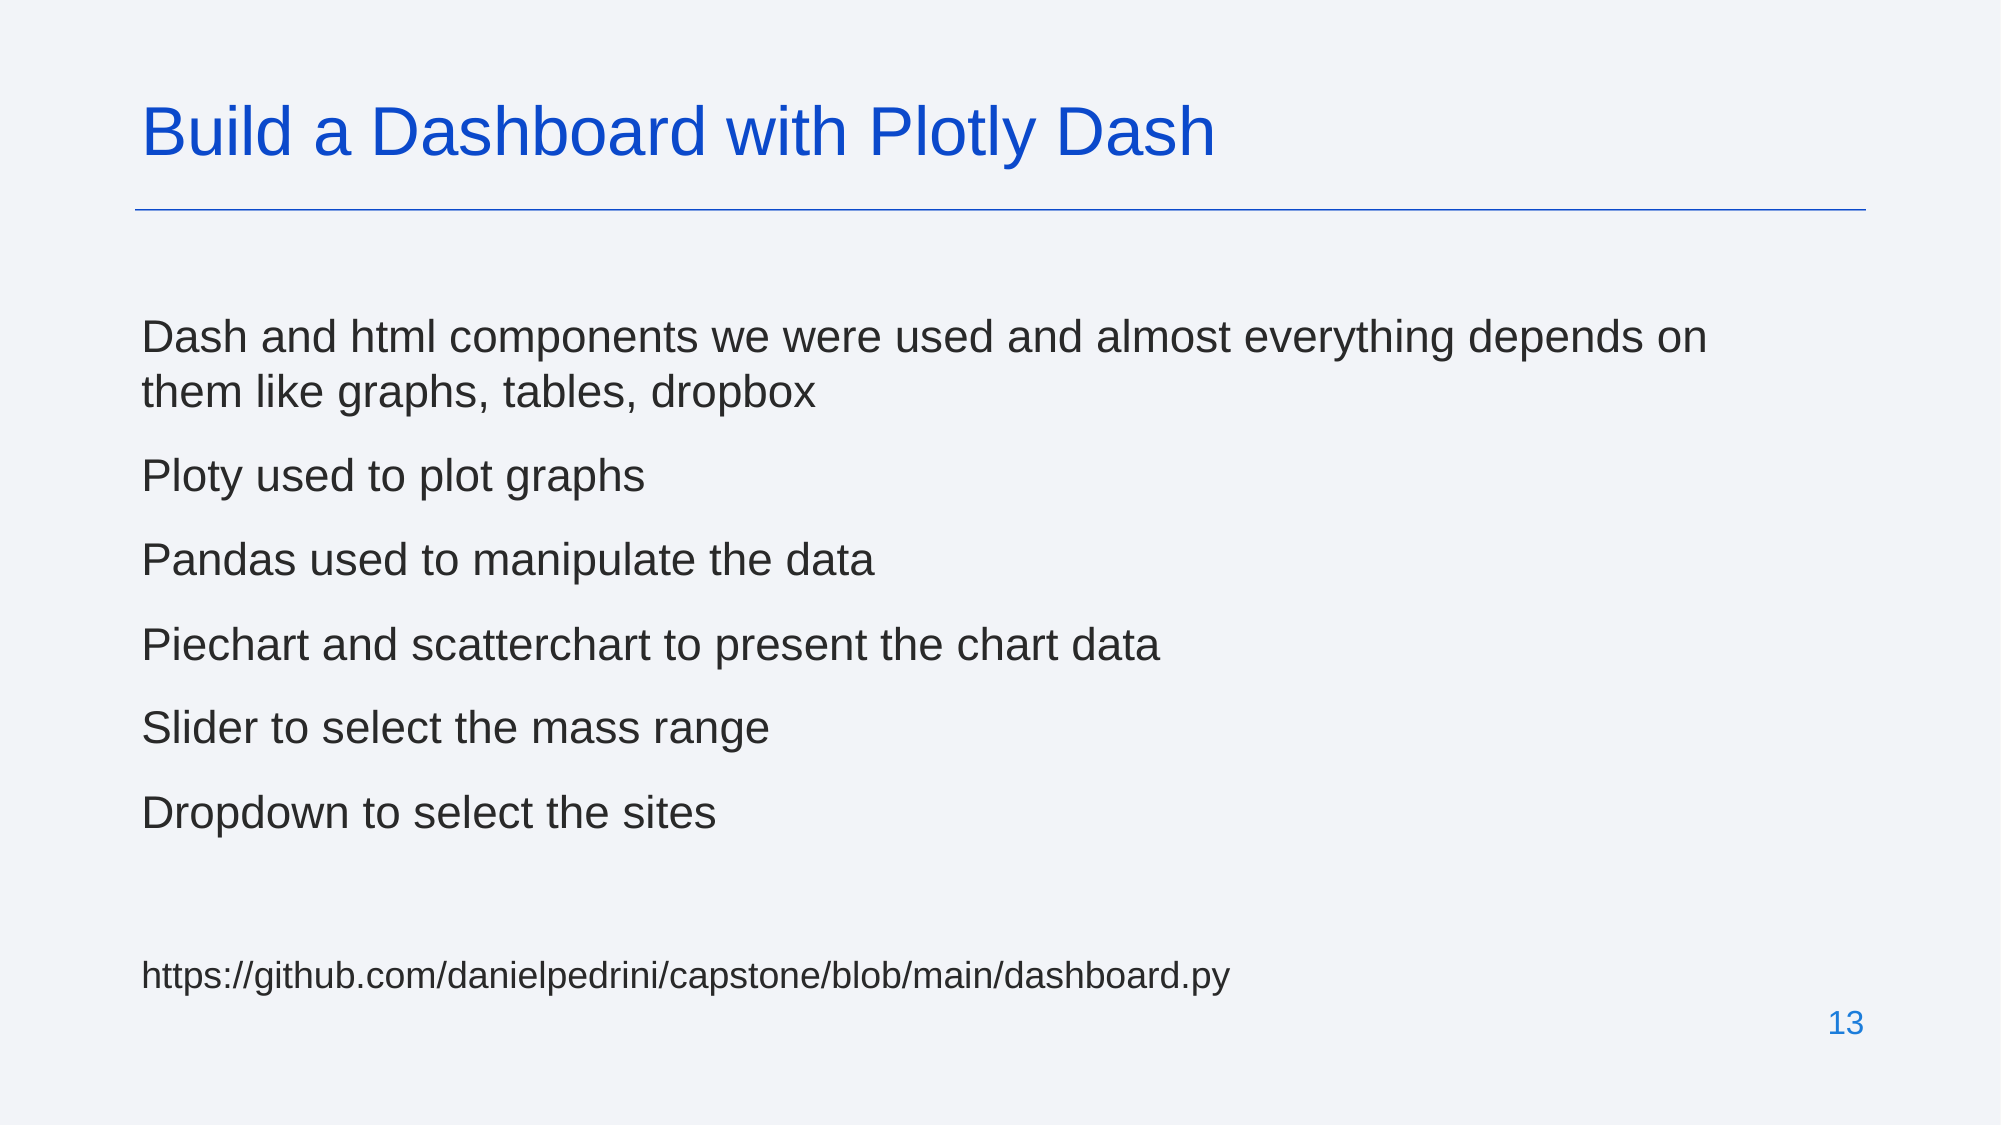

Build a Dashboard with Plotly Dash
Dash and html components we were used and almost everything depends on them like graphs, tables, dropbox
Ploty used to plot graphs
Pandas used to manipulate the data
Piechart and scatterchart to present the chart data
Slider to select the mass range
Dropdown to select the sites

https://github.com/danielpedrini/capstone/blob/main/dashboard.py

13